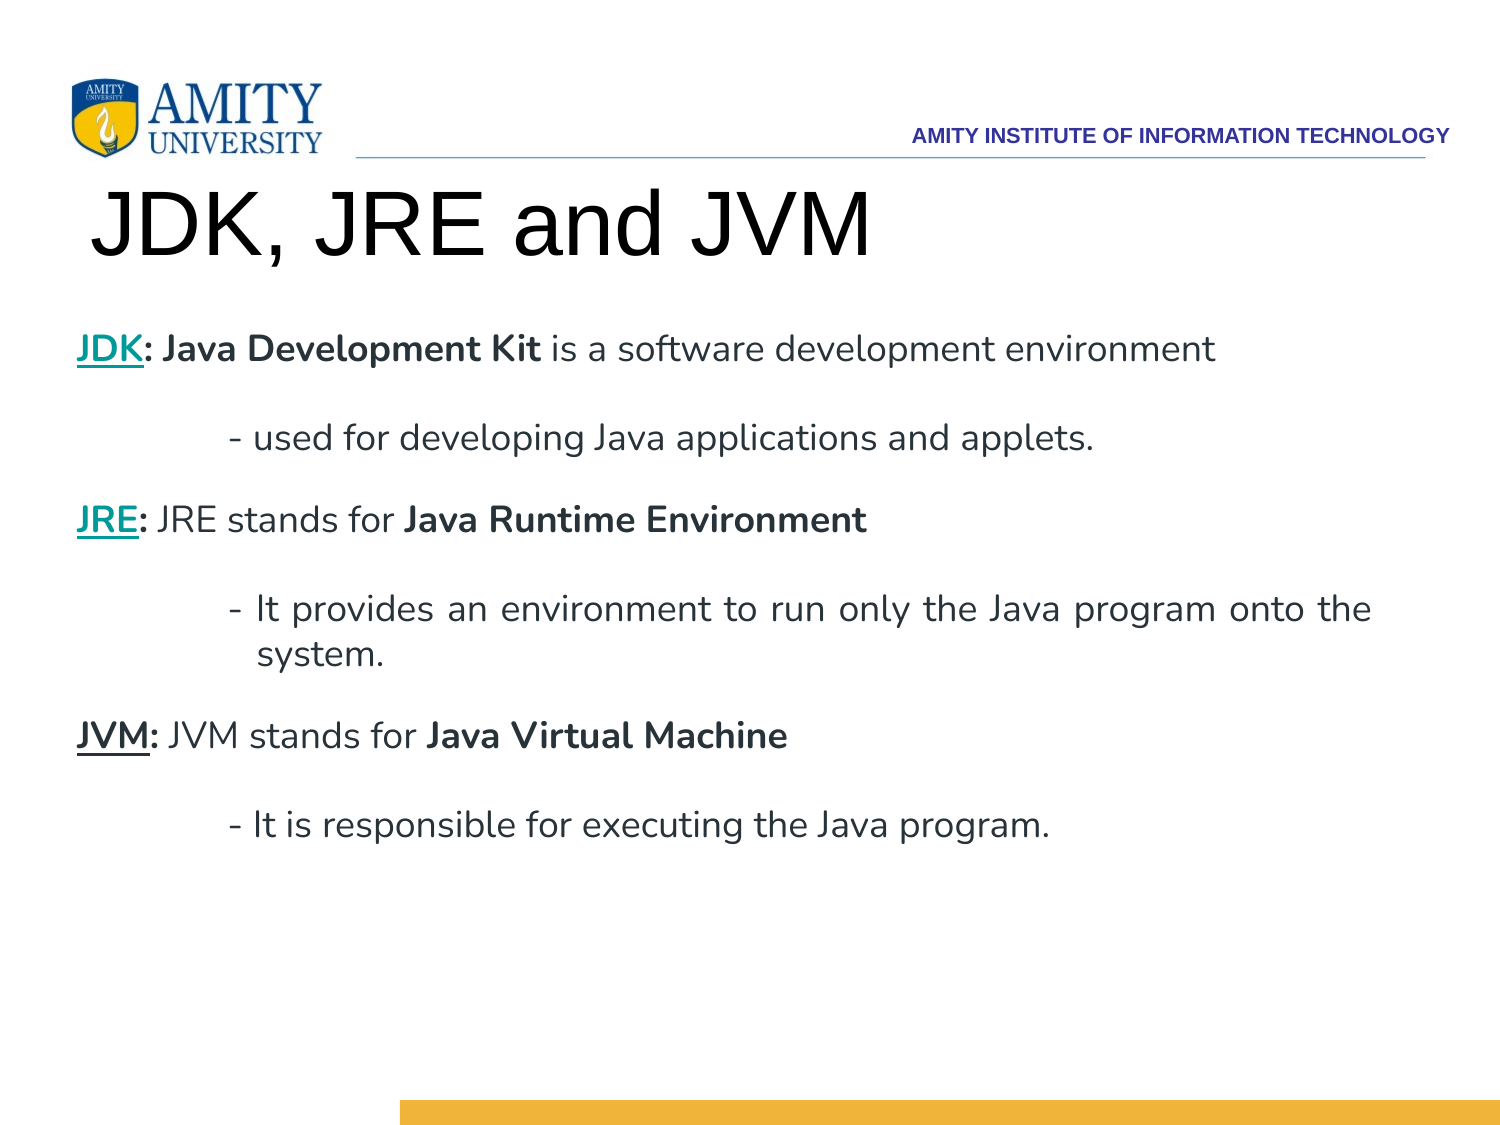

JDK, JRE and JVM
JDK: Java Development Kit is a software development environment
	- used for developing Java applications and applets.
JRE: JRE stands for Java Runtime Environment
	- It provides an environment to run only the Java program onto the 	   system.
JVM: JVM stands for Java Virtual Machine
	- It is responsible for executing the Java program.